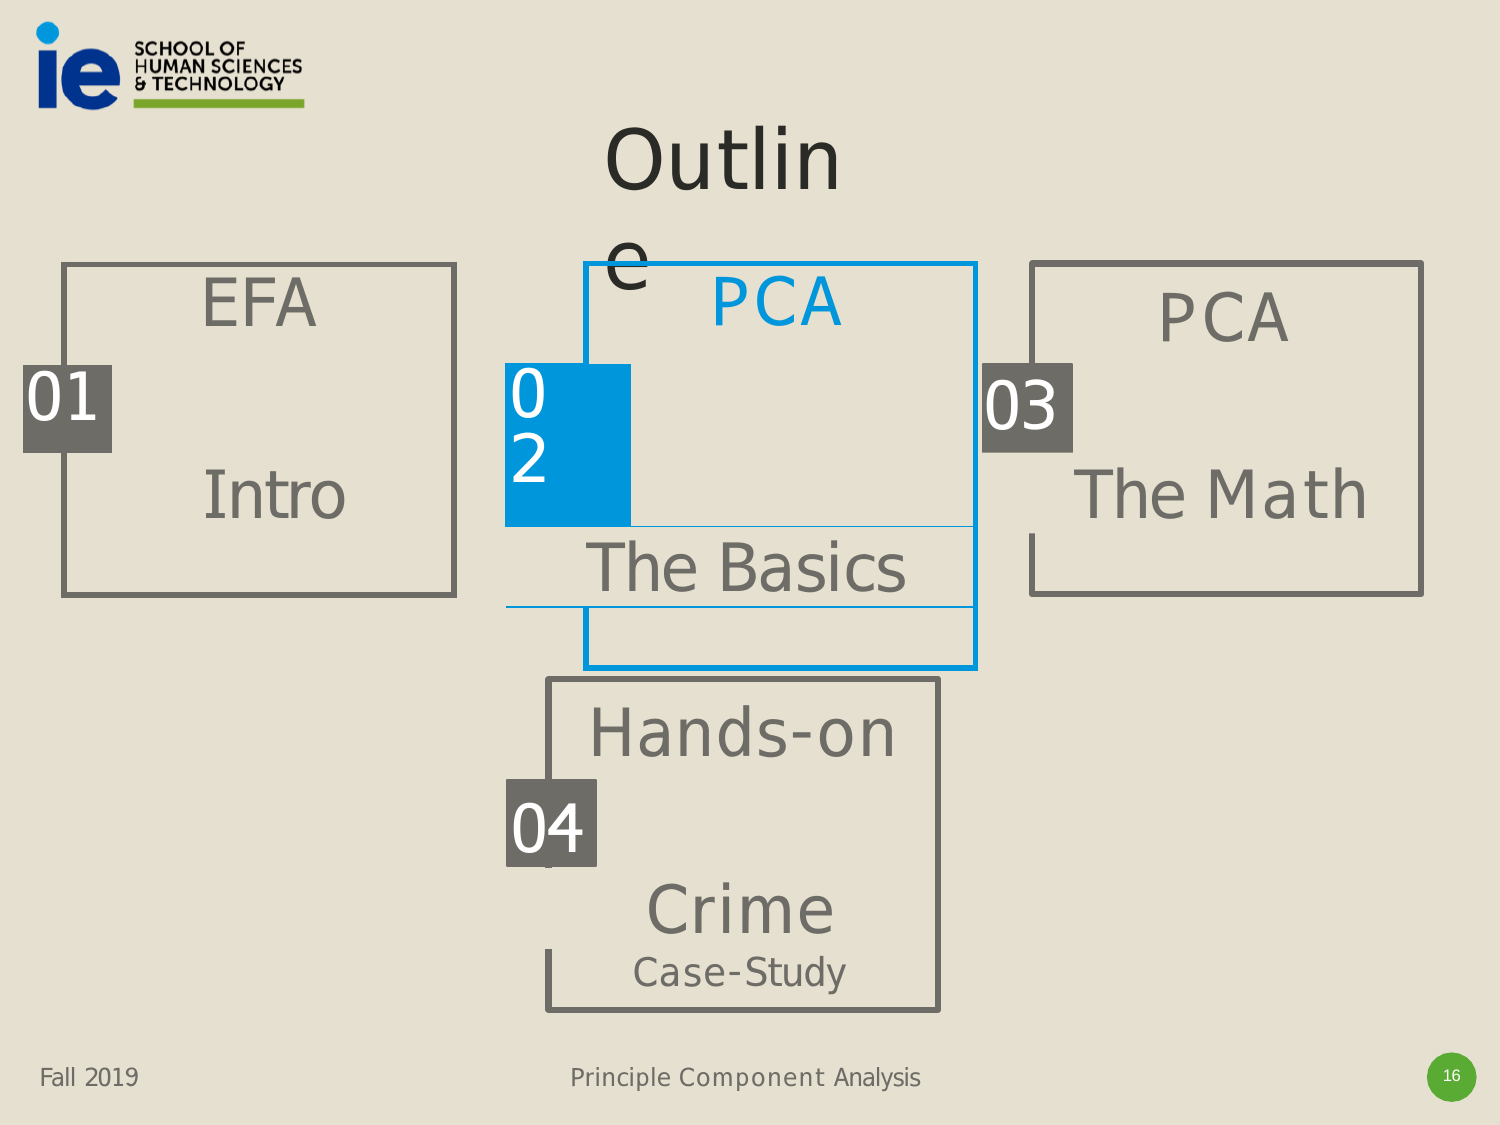

# Outline

|  | PCA |  |
| --- | --- | --- |
| 02 |  |  |
| The Basics |  |  |
|  |  |  |
PCA
03
The Math

Hands-on
|  | EFA |  |
| --- | --- | --- |
| 01 |  |  |
|  | Intro |  |

04
Crime

Case-Study
Fall 2019
Principle Component Analysis
16